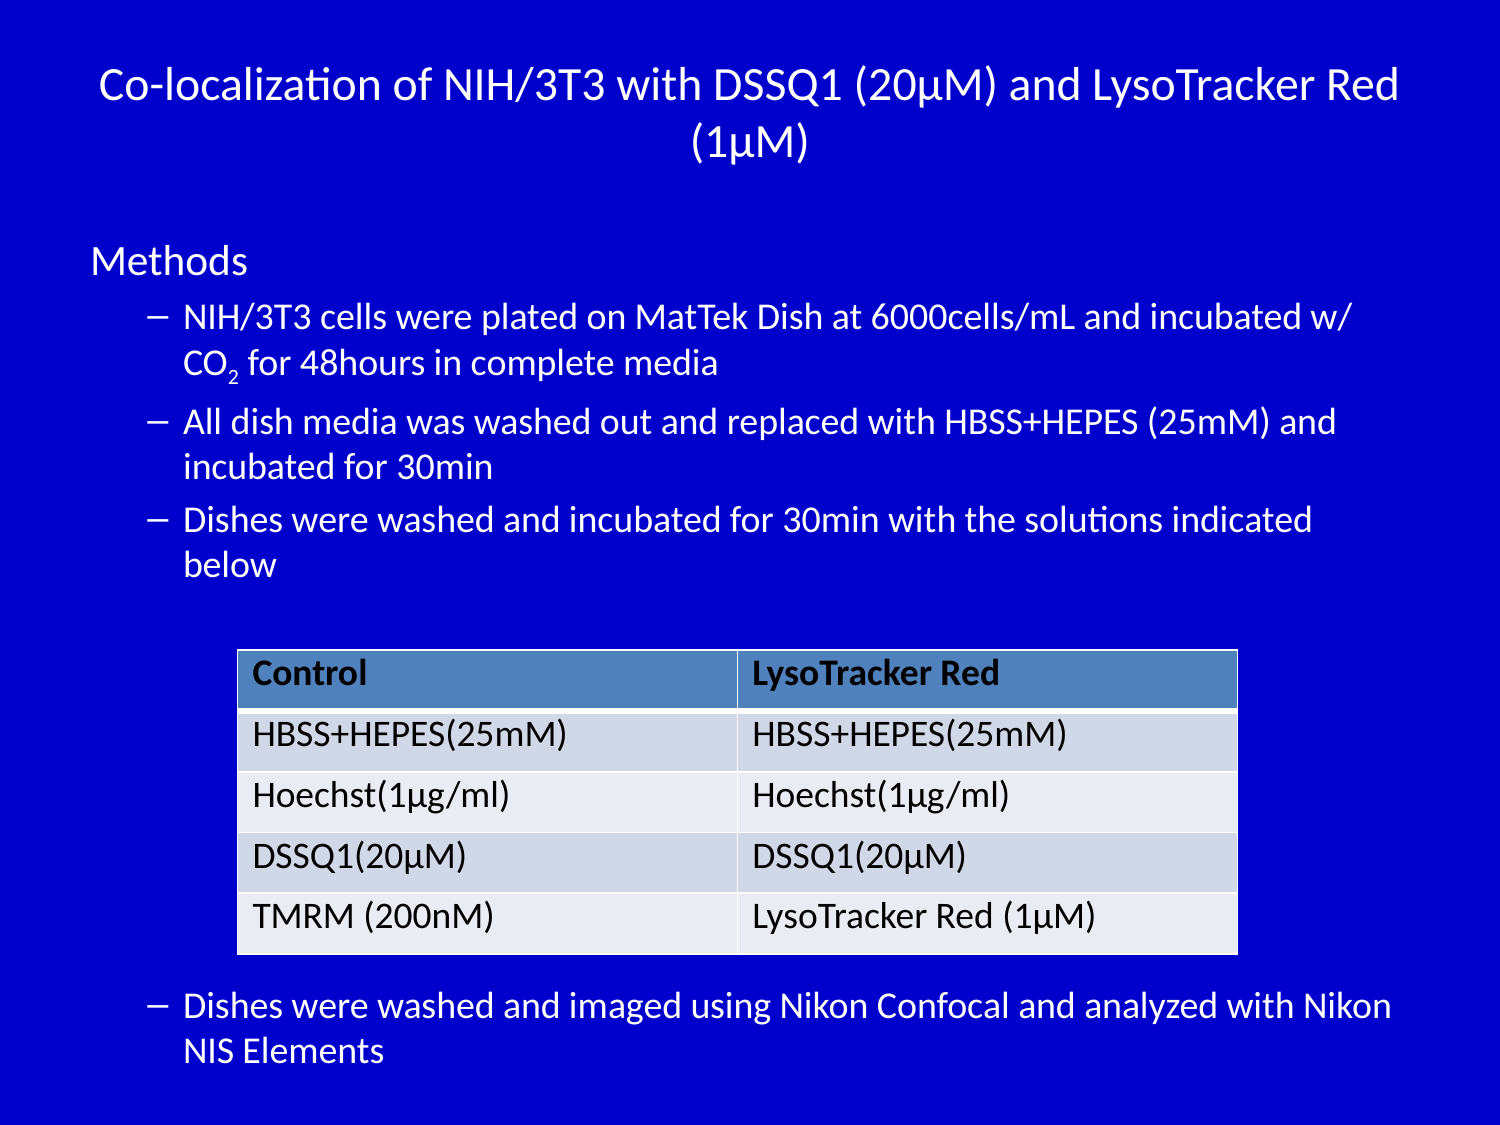

# Co-localization of NIH/3T3 with DSSQ1 (20µM) and LysoTracker Red (1µM)
Methods
NIH/3T3 cells were plated on MatTek Dish at 6000cells/mL and incubated w/ CO2 for 48hours in complete media
All dish media was washed out and replaced with HBSS+HEPES (25mM) and incubated for 30min
Dishes were washed and incubated for 30min with the solutions indicated below

Dishes were washed and imaged using Nikon Confocal and analyzed with Nikon NIS Elements

| Control | LysoTracker Red |
| --- | --- |
| HBSS+HEPES(25mM) | HBSS+HEPES(25mM) |
| Hoechst(1µg/ml) | Hoechst(1µg/ml) |
| DSSQ1(20µM) | DSSQ1(20µM) |
| TMRM (200nM) | LysoTracker Red (1µM) |